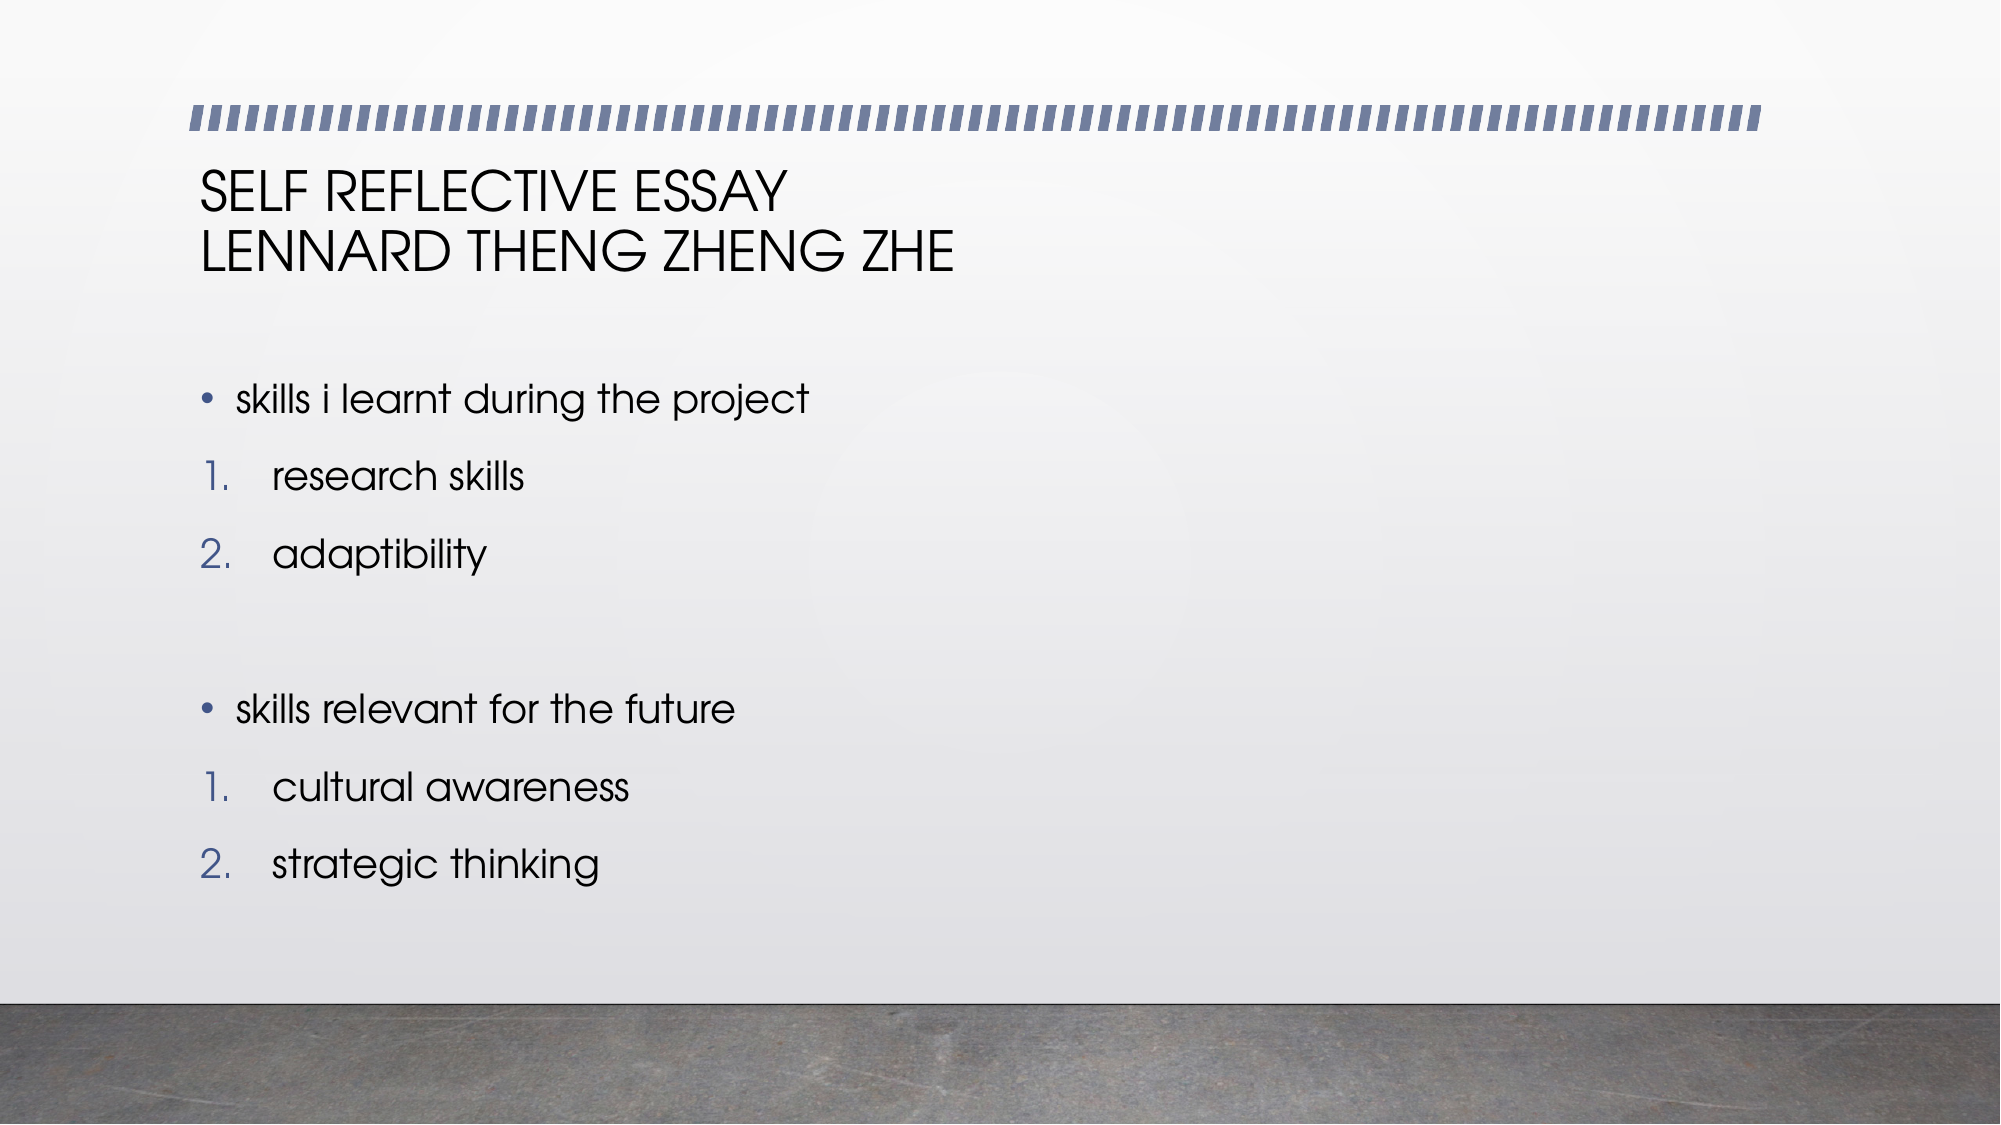

# SELF REFLECTIVE ESSAY LENNARD THENG ZHENG ZHE
skills i learnt during the project
research skills
adaptibility

skills relevant for the future
cultural awareness
strategic thinking